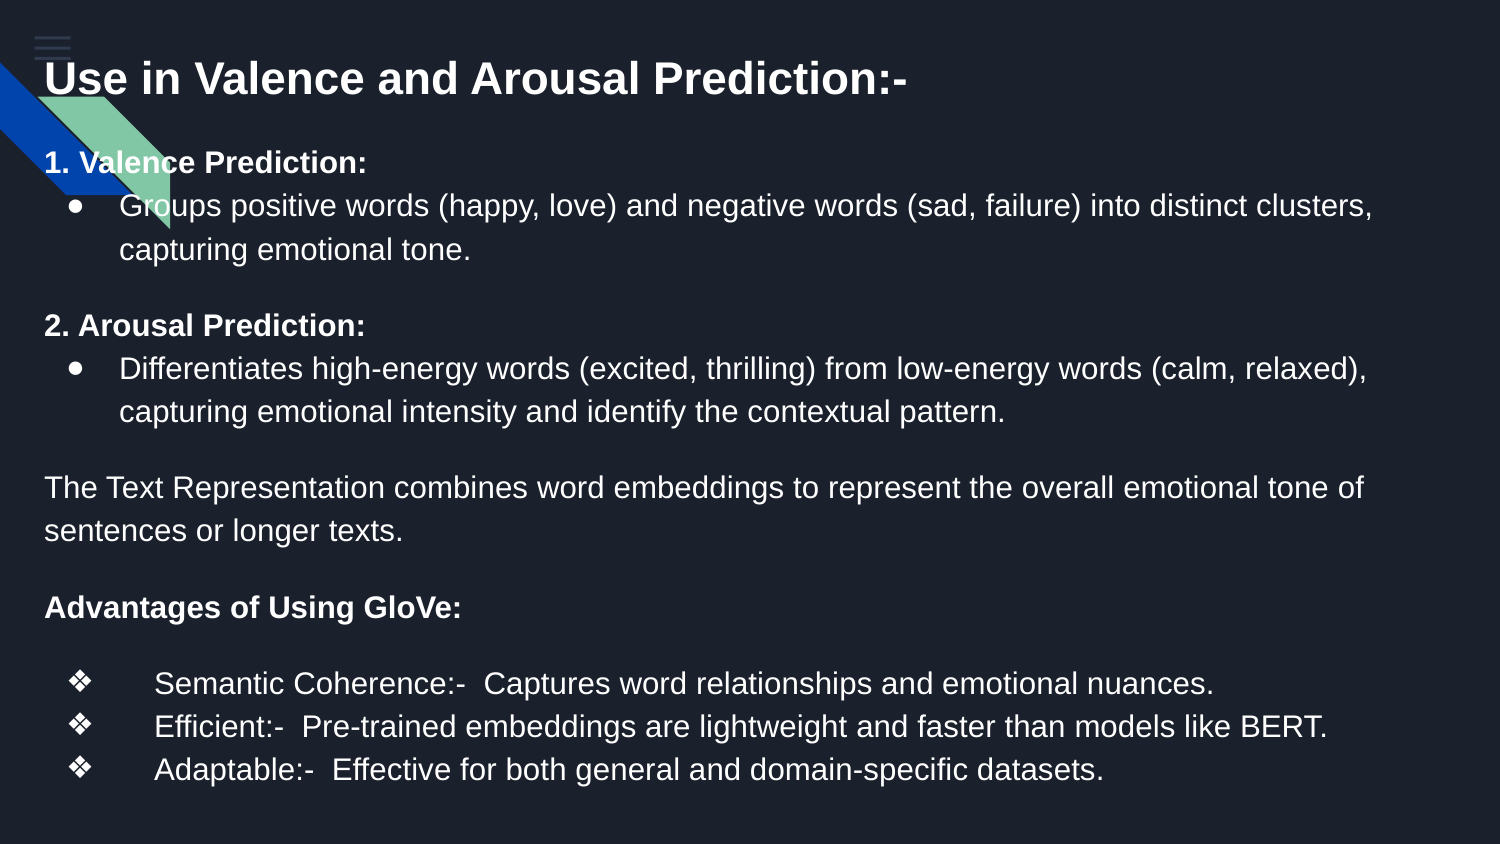

Use in Valence and Arousal Prediction:-
1. Valence Prediction:
Groups positive words (happy, love) and negative words (sad, failure) into distinct clusters, capturing emotional tone.
2. Arousal Prediction:
Differentiates high-energy words (excited, thrilling) from low-energy words (calm, relaxed), capturing emotional intensity and identify the contextual pattern.
The Text Representation combines word embeddings to represent the overall emotional tone of sentences or longer texts.
Advantages of Using GloVe:
    Semantic Coherence:-  Captures word relationships and emotional nuances.
    Efficient:-  Pre-trained embeddings are lightweight and faster than models like BERT.
    Adaptable:-  Effective for both general and domain-specific datasets.